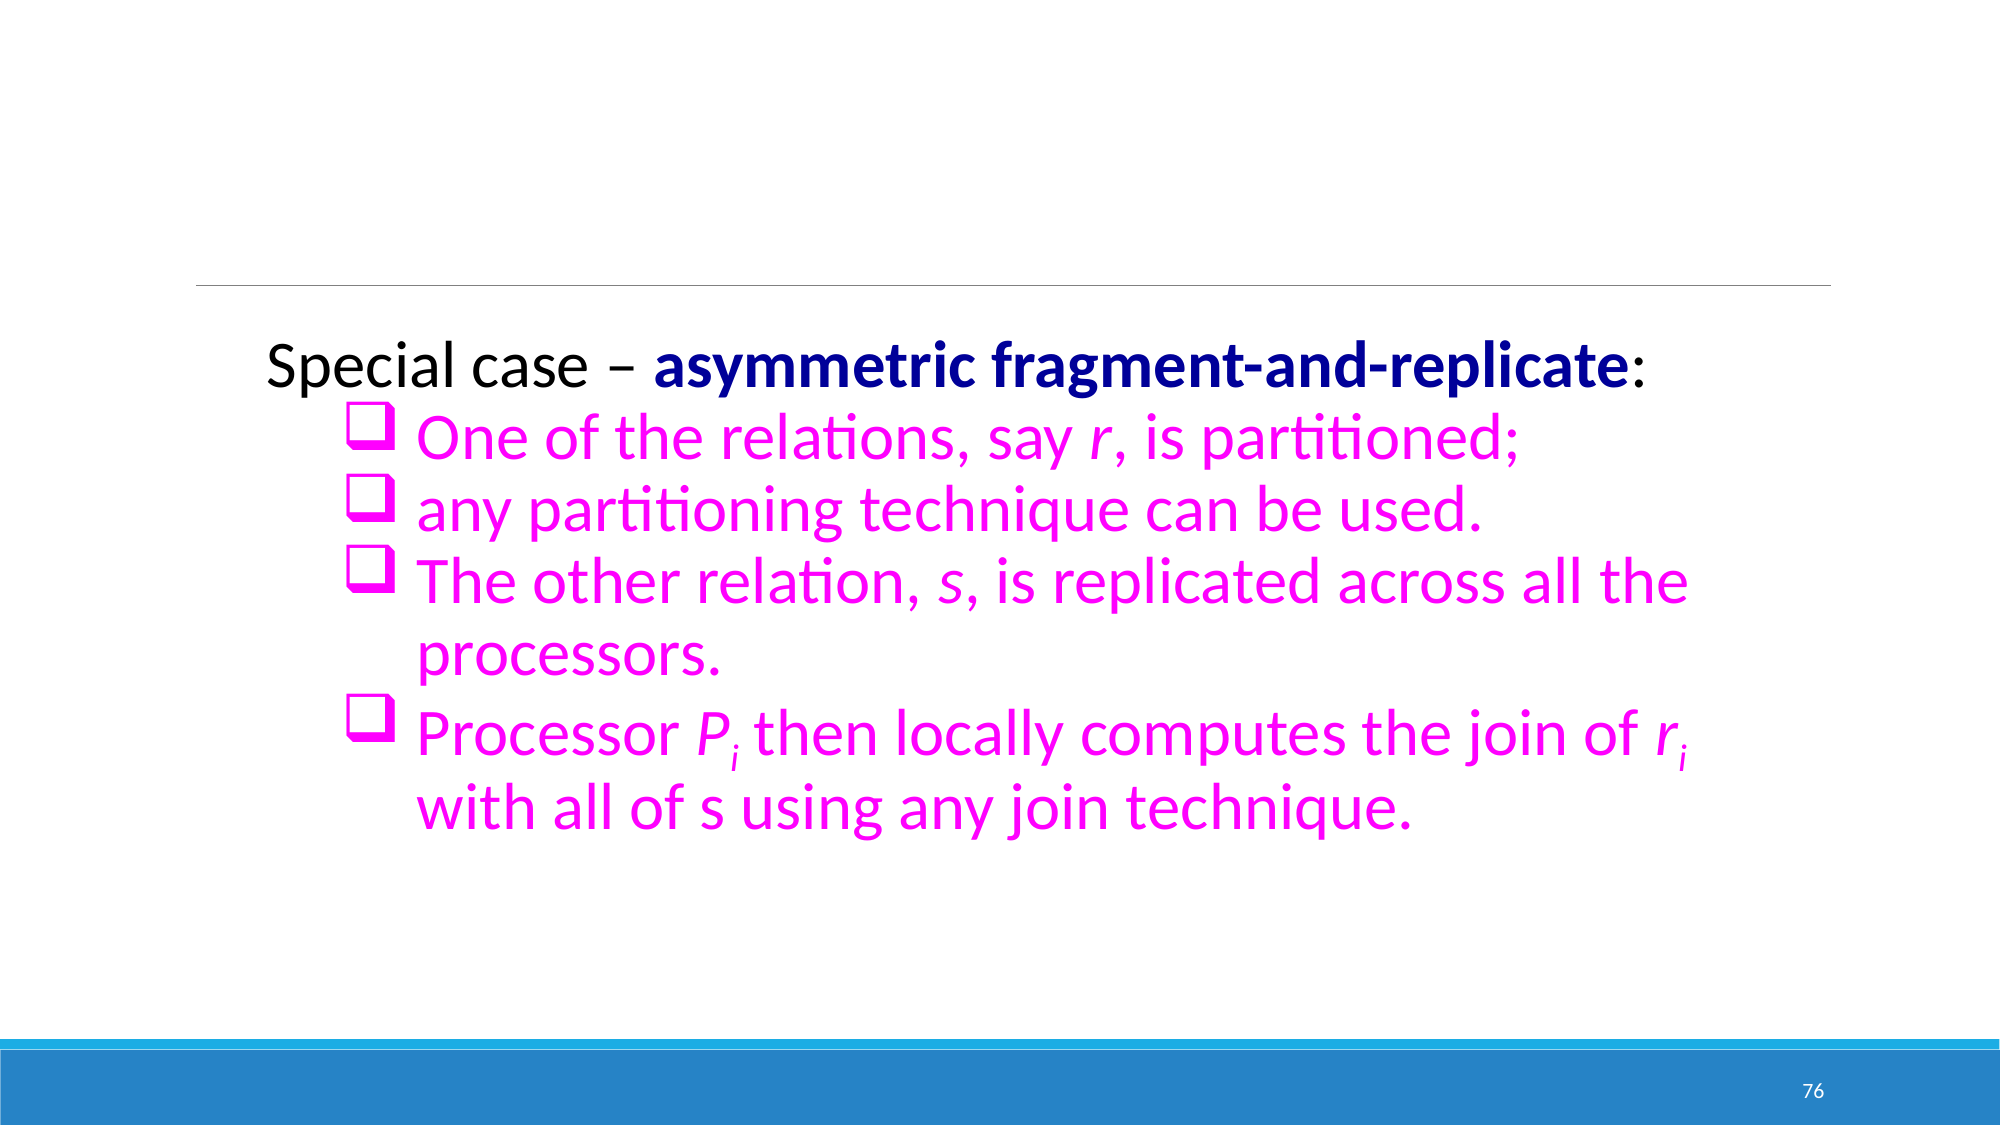

#
Special case – asymmetric fragment-and-replicate:
One of the relations, say r, is partitioned;
any partitioning technique can be used.
The other relation, s, is replicated across all the processors.
Processor Pi then locally computes the join of ri with all of s using any join technique.
76